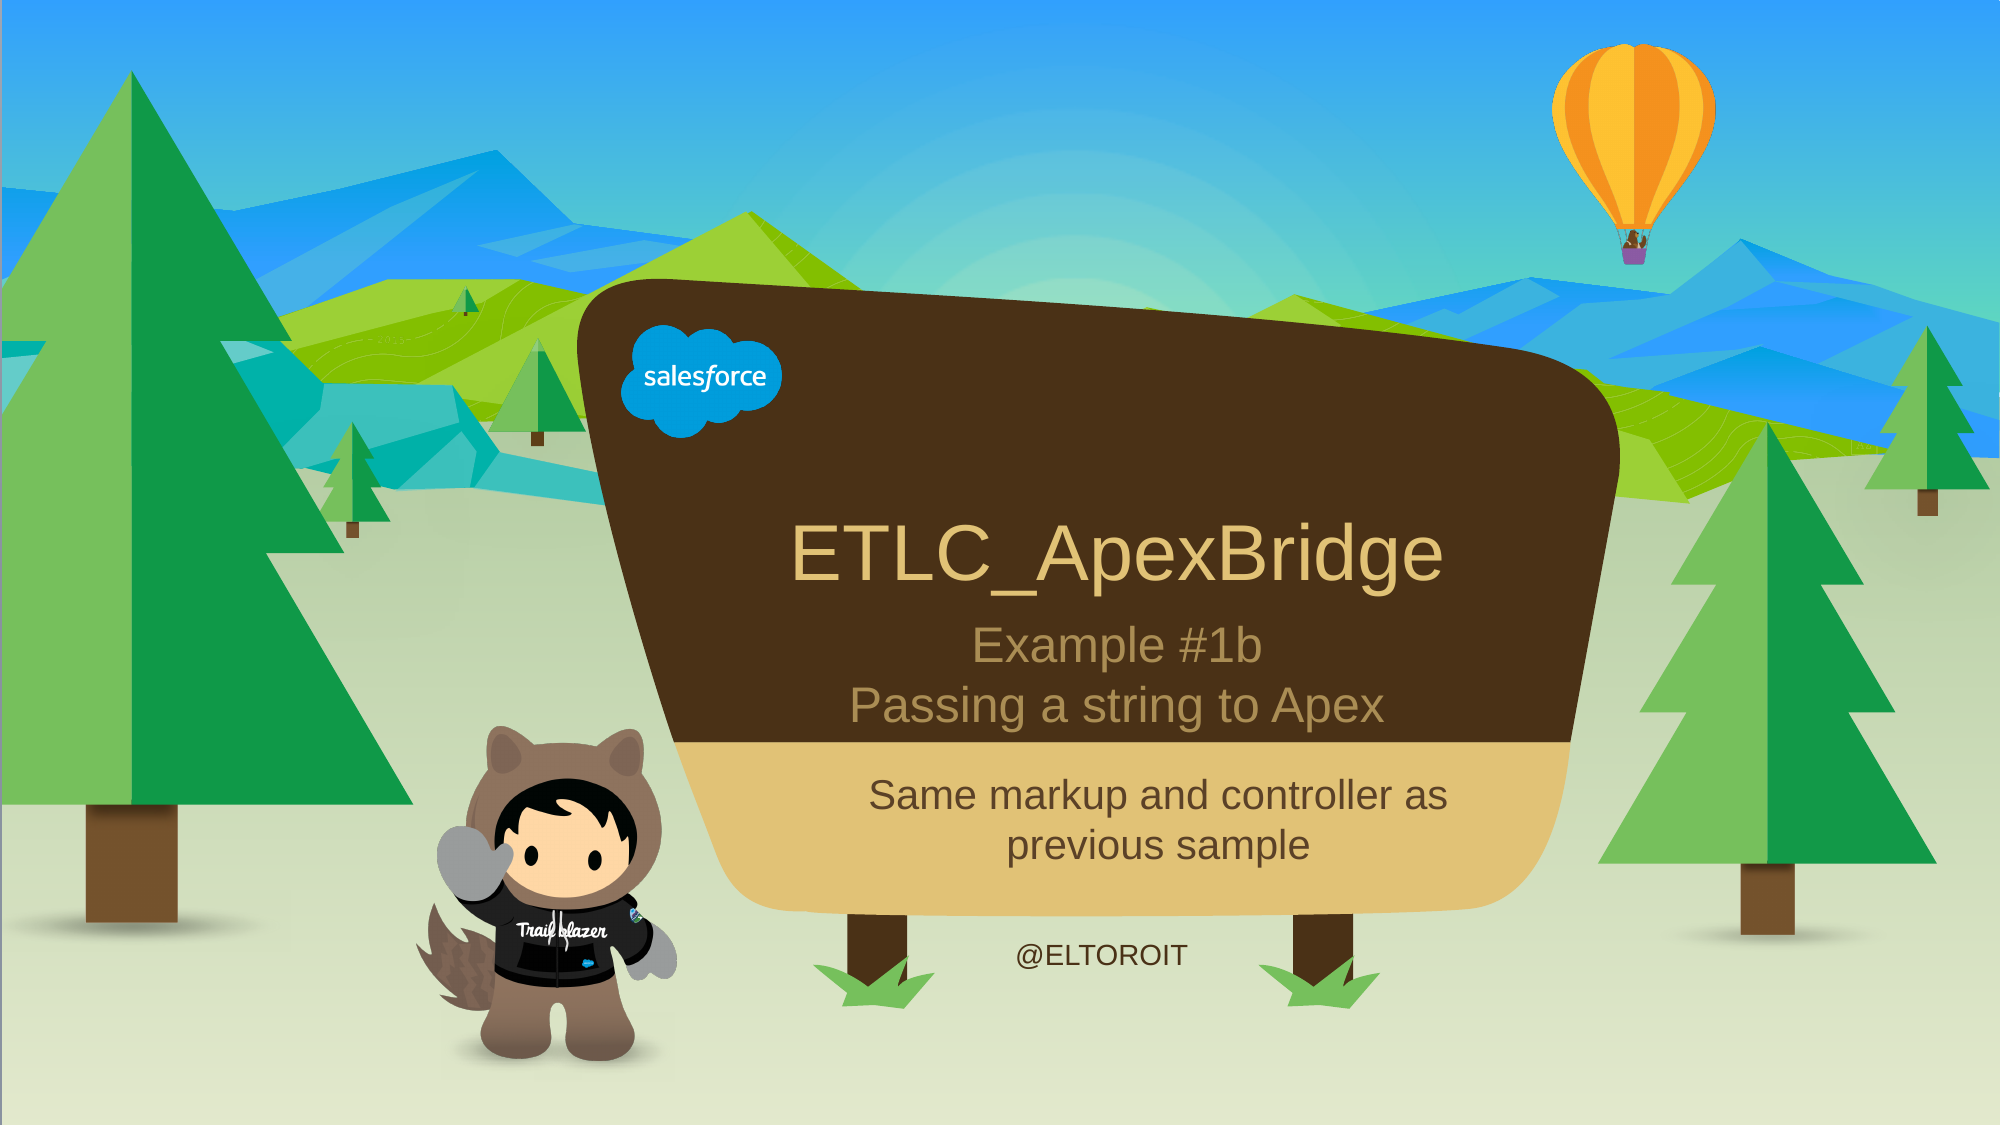

# ETLC_ApexBridge
Example #1b
Passing a string to Apex
Same markup and controller as previous sample
@ELTOROIT